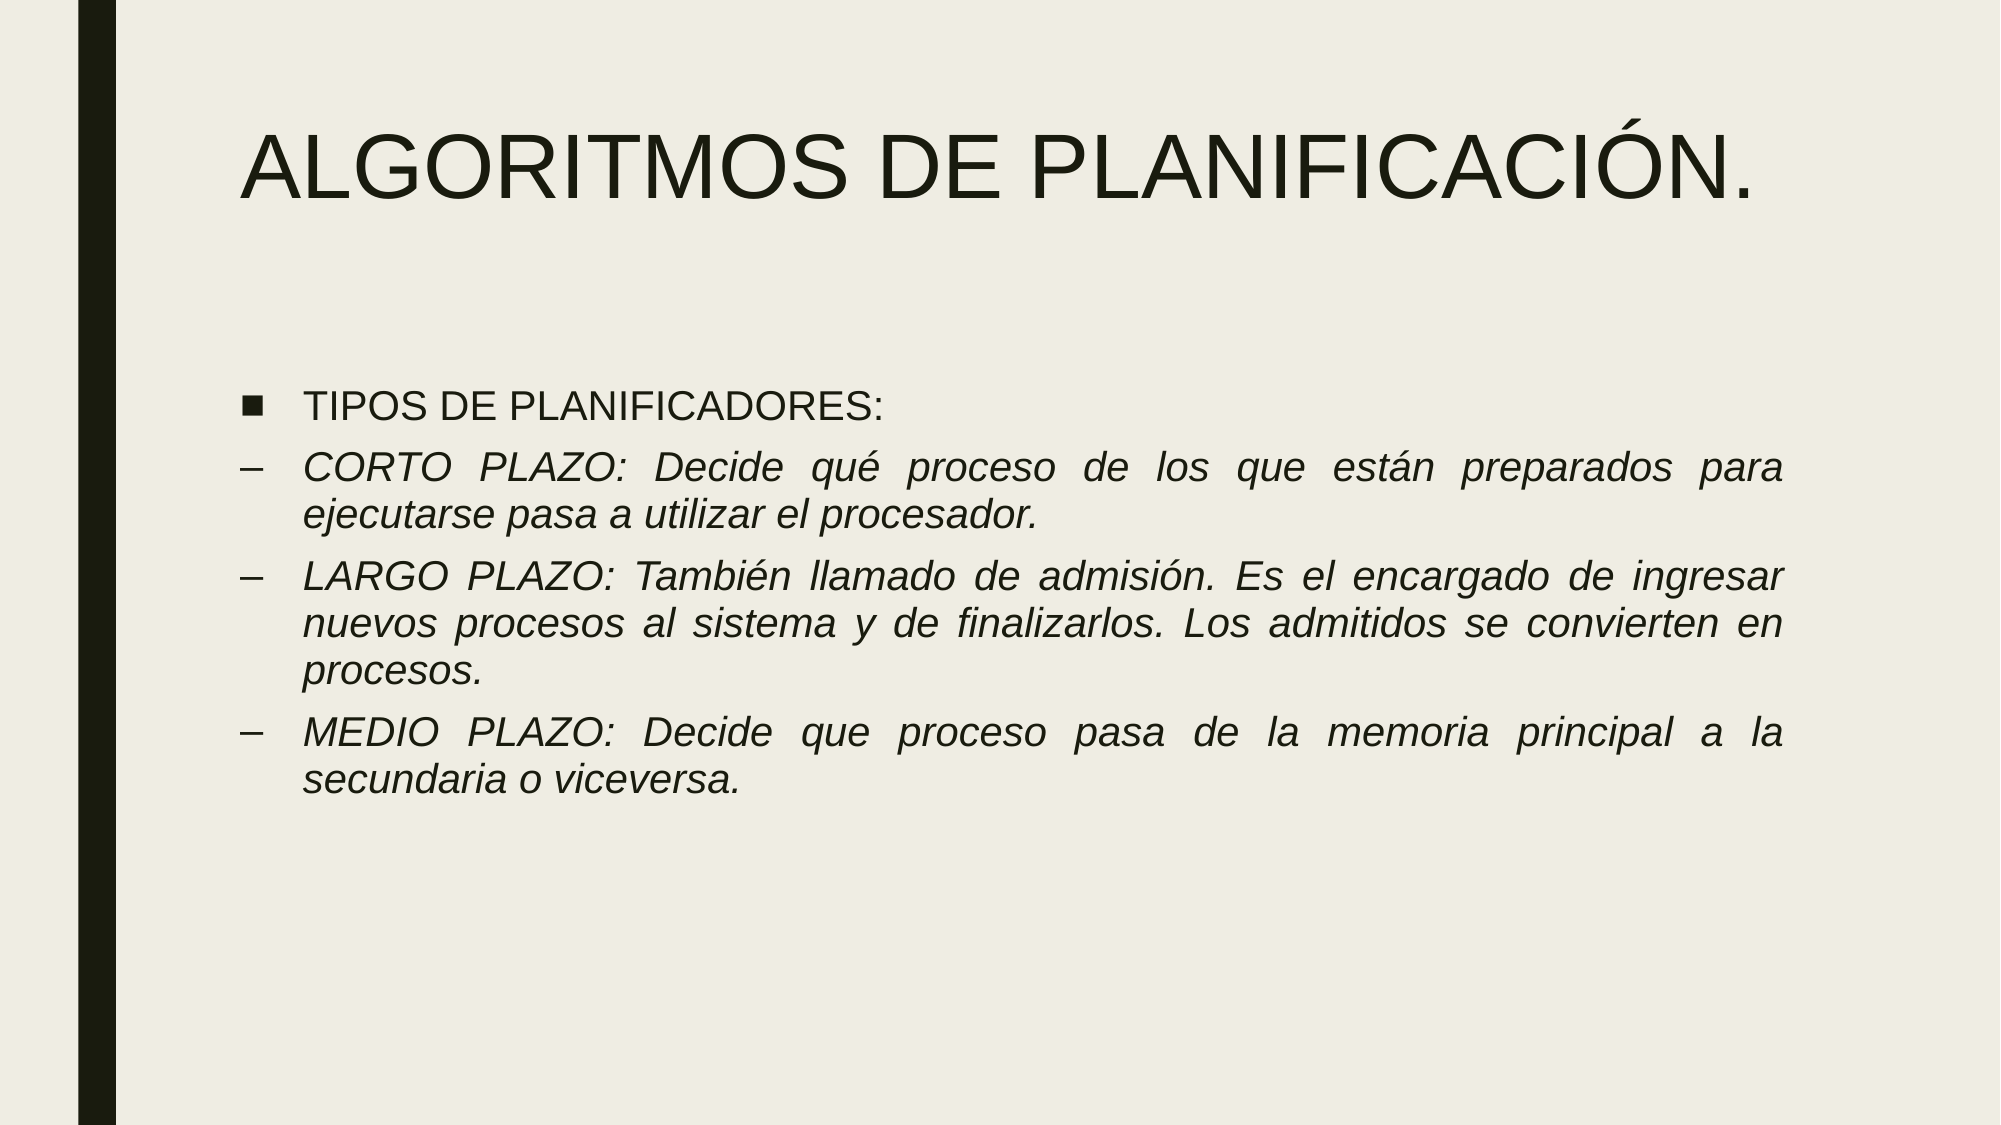

# ALGORITMOS DE PLANIFICACIÓN.
TIPOS DE PLANIFICADORES:
CORTO PLAZO: Decide qué proceso de los que están preparados para ejecutarse pasa a utilizar el procesador.
LARGO PLAZO: También llamado de admisión. Es el encargado de ingresar nuevos procesos al sistema y de finalizarlos. Los admitidos se convierten en procesos.
MEDIO PLAZO: Decide que proceso pasa de la memoria principal a la secundaria o viceversa.